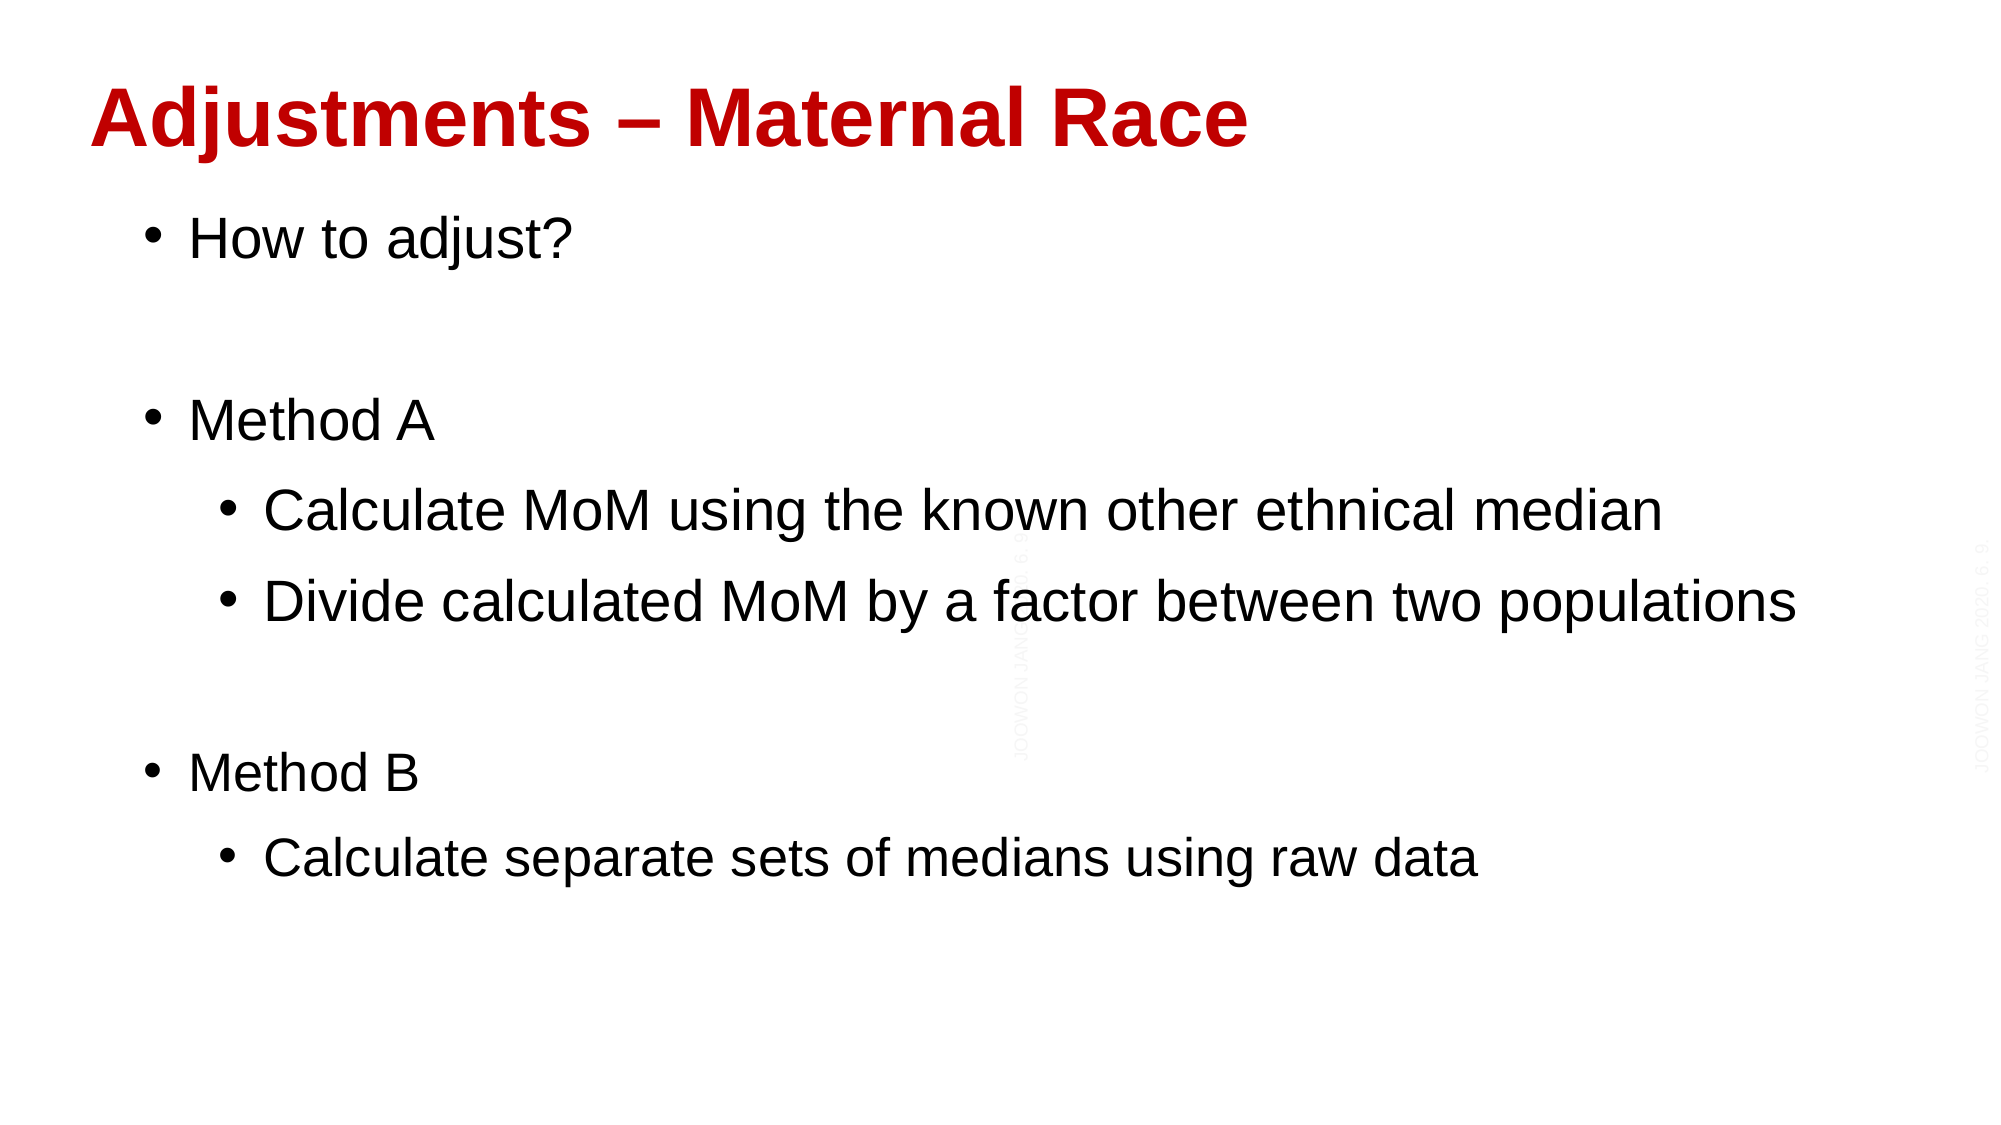

Adjustments – Maternal Race
How to adjust?

Method A
Calculate MoM using the known other ethnical median
Divide calculated MoM by a factor between two populations

Method B
Calculate separate sets of medians using raw data